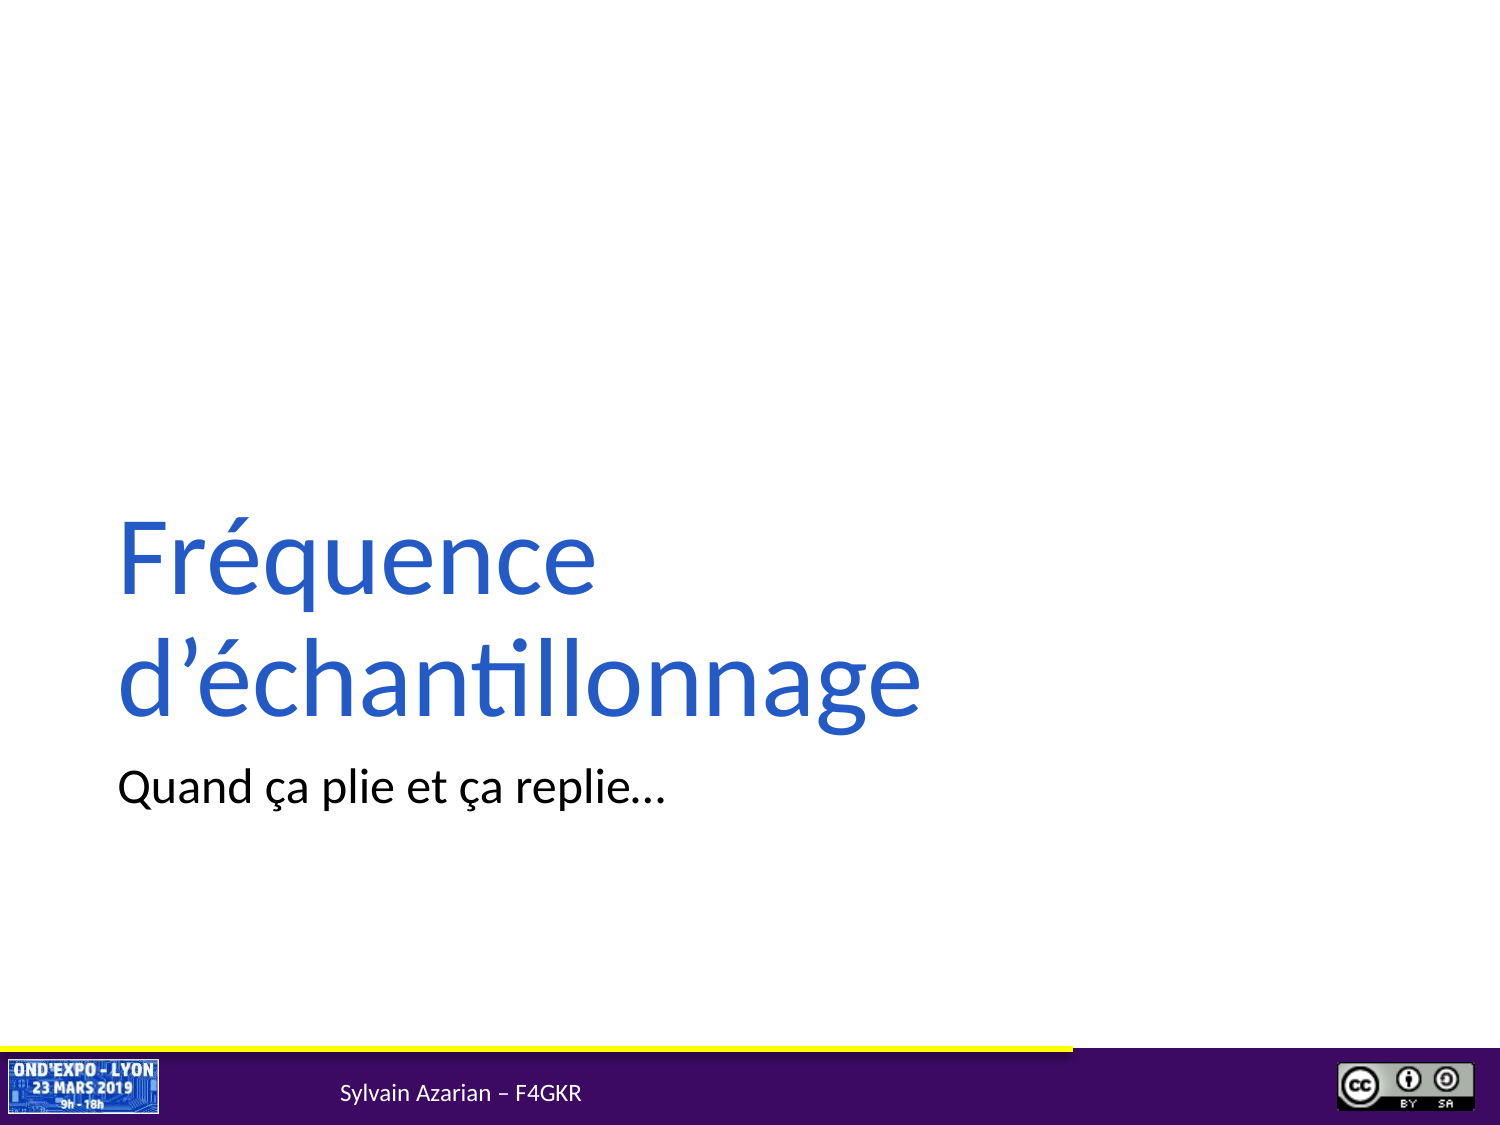

# Fréquence d’échantillonnage
Quand ça plie et ça replie…